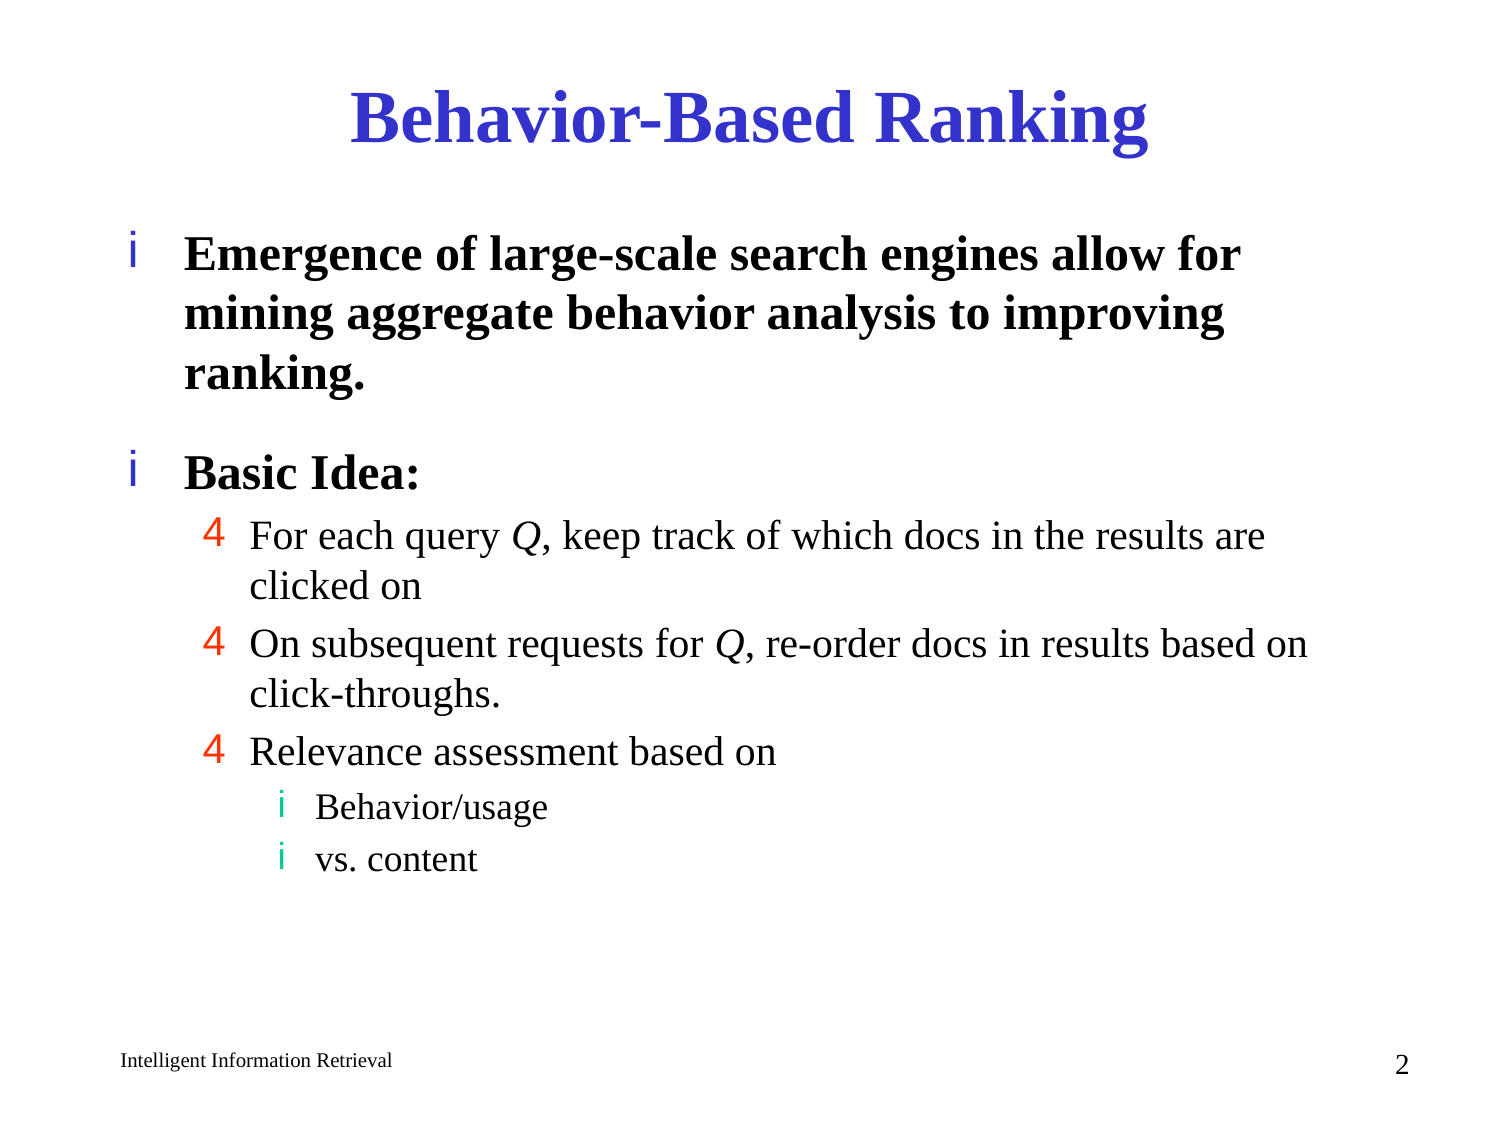

# Behavior-Based Ranking
Emergence of large-scale search engines allow for mining aggregate behavior analysis to improving ranking.

Basic Idea:
For each query Q, keep track of which docs in the results are clicked on
On subsequent requests for Q, re-order docs in results based on click-throughs.
Relevance assessment based on
Behavior/usage
vs. content
2
Intelligent Information Retrieval